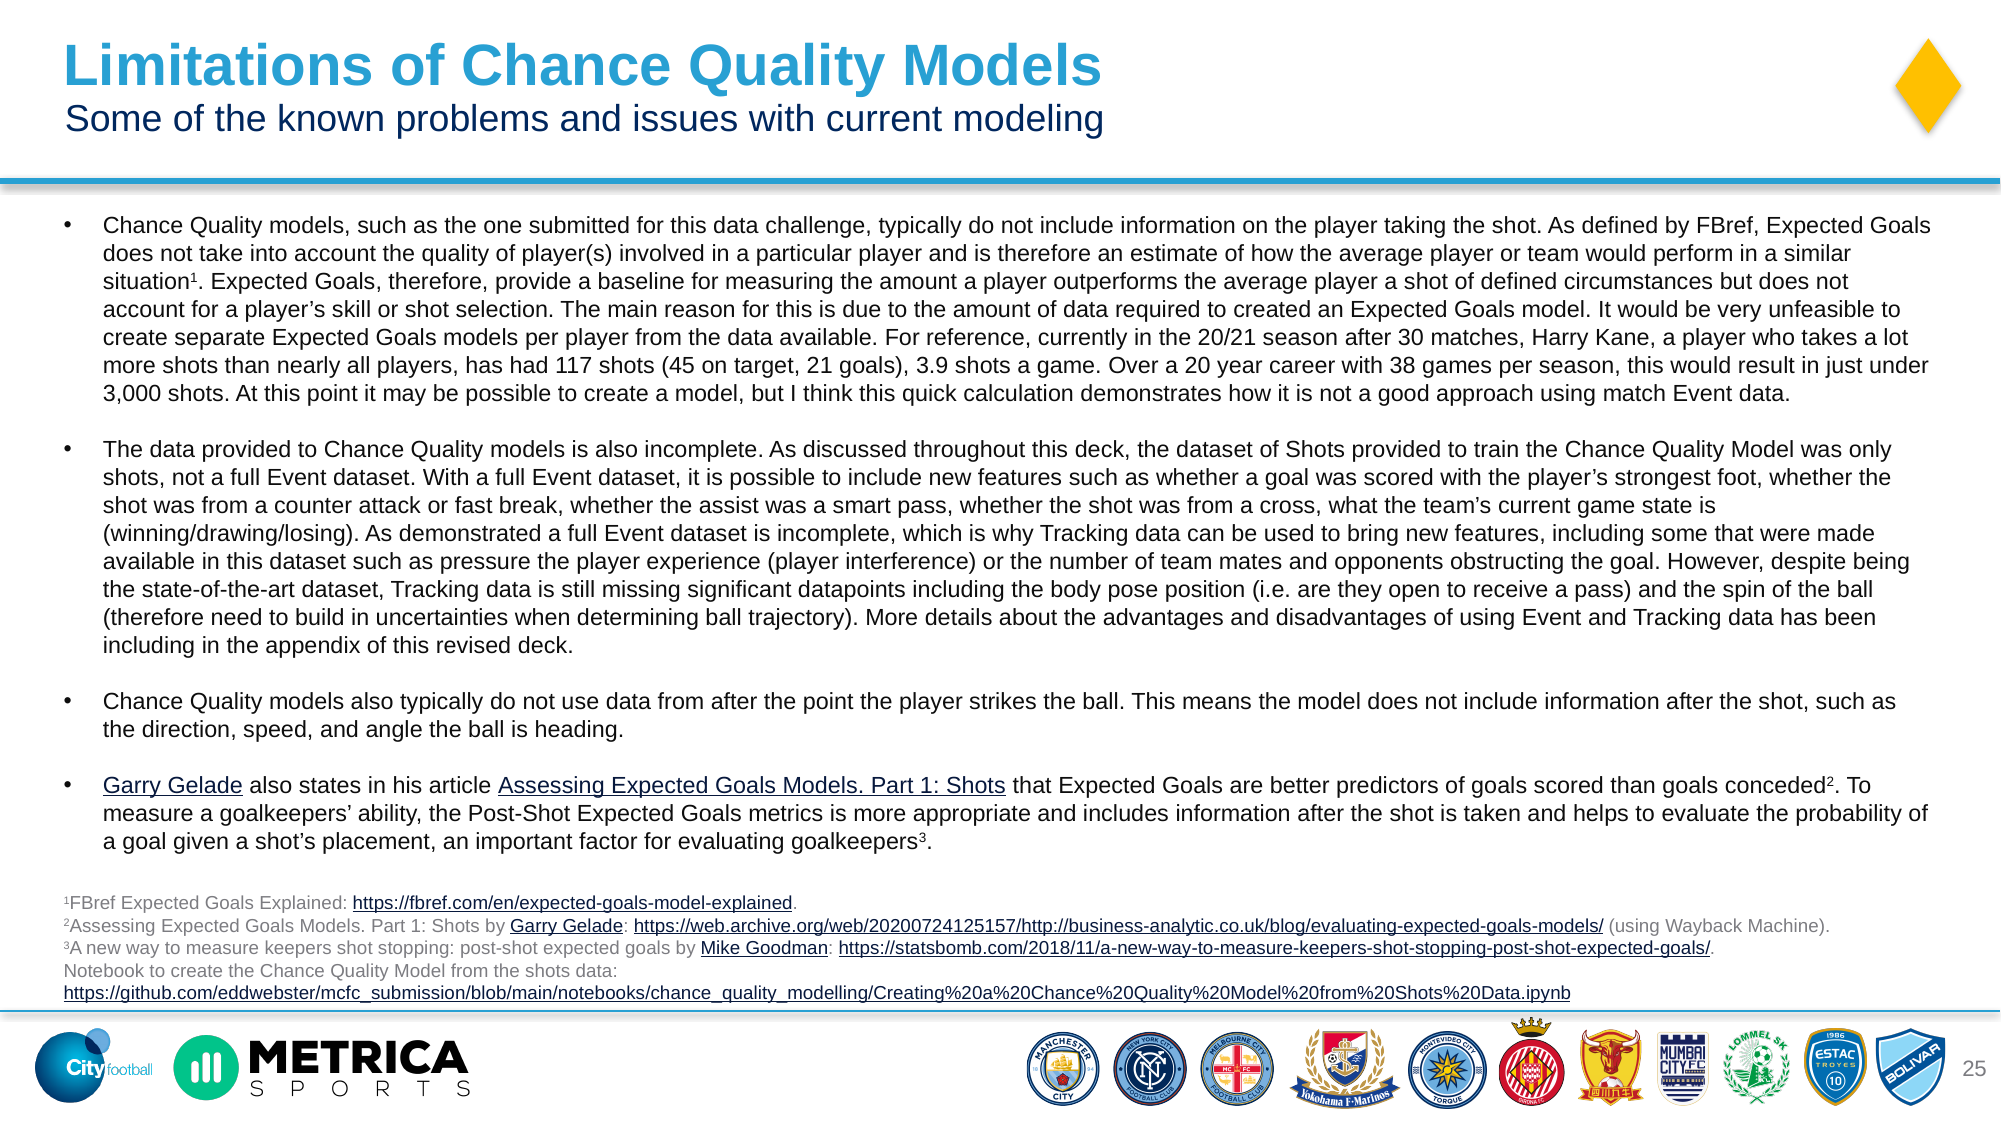

Limitations of Chance Quality Models

Some of the known problems and issues with current modeling
Chance Quality models, such as the one submitted for this data challenge, typically do not include information on the player taking the shot. As defined by FBref, Expected Goals does not take into account the quality of player(s) involved in a particular player and is therefore an estimate of how the average player or team would perform in a similar situation1. Expected Goals, therefore, provide a baseline for measuring the amount a player outperforms the average player a shot of defined circumstances but does not account for a player’s skill or shot selection. The main reason for this is due to the amount of data required to created an Expected Goals model. It would be very unfeasible to create separate Expected Goals models per player from the data available. For reference, currently in the 20/21 season after 30 matches, Harry Kane, a player who takes a lot more shots than nearly all players, has had 117 shots (45 on target, 21 goals), 3.9 shots a game. Over a 20 year career with 38 games per season, this would result in just under 3,000 shots. At this point it may be possible to create a model, but I think this quick calculation demonstrates how it is not a good approach using match Event data.

The data provided to Chance Quality models is also incomplete. As discussed throughout this deck, the dataset of Shots provided to train the Chance Quality Model was only shots, not a full Event dataset. With a full Event dataset, it is possible to include new features such as whether a goal was scored with the player’s strongest foot, whether the shot was from a counter attack or fast break, whether the assist was a smart pass, whether the shot was from a cross, what the team’s current game state is (winning/drawing/losing). As demonstrated a full Event dataset is incomplete, which is why Tracking data can be used to bring new features, including some that were made available in this dataset such as pressure the player experience (player interference) or the number of team mates and opponents obstructing the goal. However, despite being the state-of-the-art dataset, Tracking data is still missing significant datapoints including the body pose position (i.e. are they open to receive a pass) and the spin of the ball (therefore need to build in uncertainties when determining ball trajectory). More details about the advantages and disadvantages of using Event and Tracking data has been including in the appendix of this revised deck.

Chance Quality models also typically do not use data from after the point the player strikes the ball. This means the model does not include information after the shot, such as the direction, speed, and angle the ball is heading.

Garry Gelade also states in his article Assessing Expected Goals Models. Part 1: Shots that Expected Goals are better predictors of goals scored than goals conceded2. To measure a goalkeepers’ ability, the Post-Shot Expected Goals metrics is more appropriate and includes information after the shot is taken and helps to evaluate the probability of a goal given a shot’s placement, an important factor for evaluating goalkeepers3.
1FBref Expected Goals Explained: https://fbref.com/en/expected-goals-model-explained.
2Assessing Expected Goals Models. Part 1: Shots by Garry Gelade: https://web.archive.org/web/20200724125157/http://business-analytic.co.uk/blog/evaluating-expected-goals-models/ (using Wayback Machine).
3A new way to measure keepers shot stopping: post-shot expected goals by Mike Goodman: https://statsbomb.com/2018/11/a-new-way-to-measure-keepers-shot-stopping-post-shot-expected-goals/.
Notebook to create the Chance Quality Model from the shots data: https://github.com/eddwebster/mcfc_submission/blob/main/notebooks/chance_quality_modelling/Creating%20a%20Chance%20Quality%20Model%20from%20Shots%20Data.ipynb
25